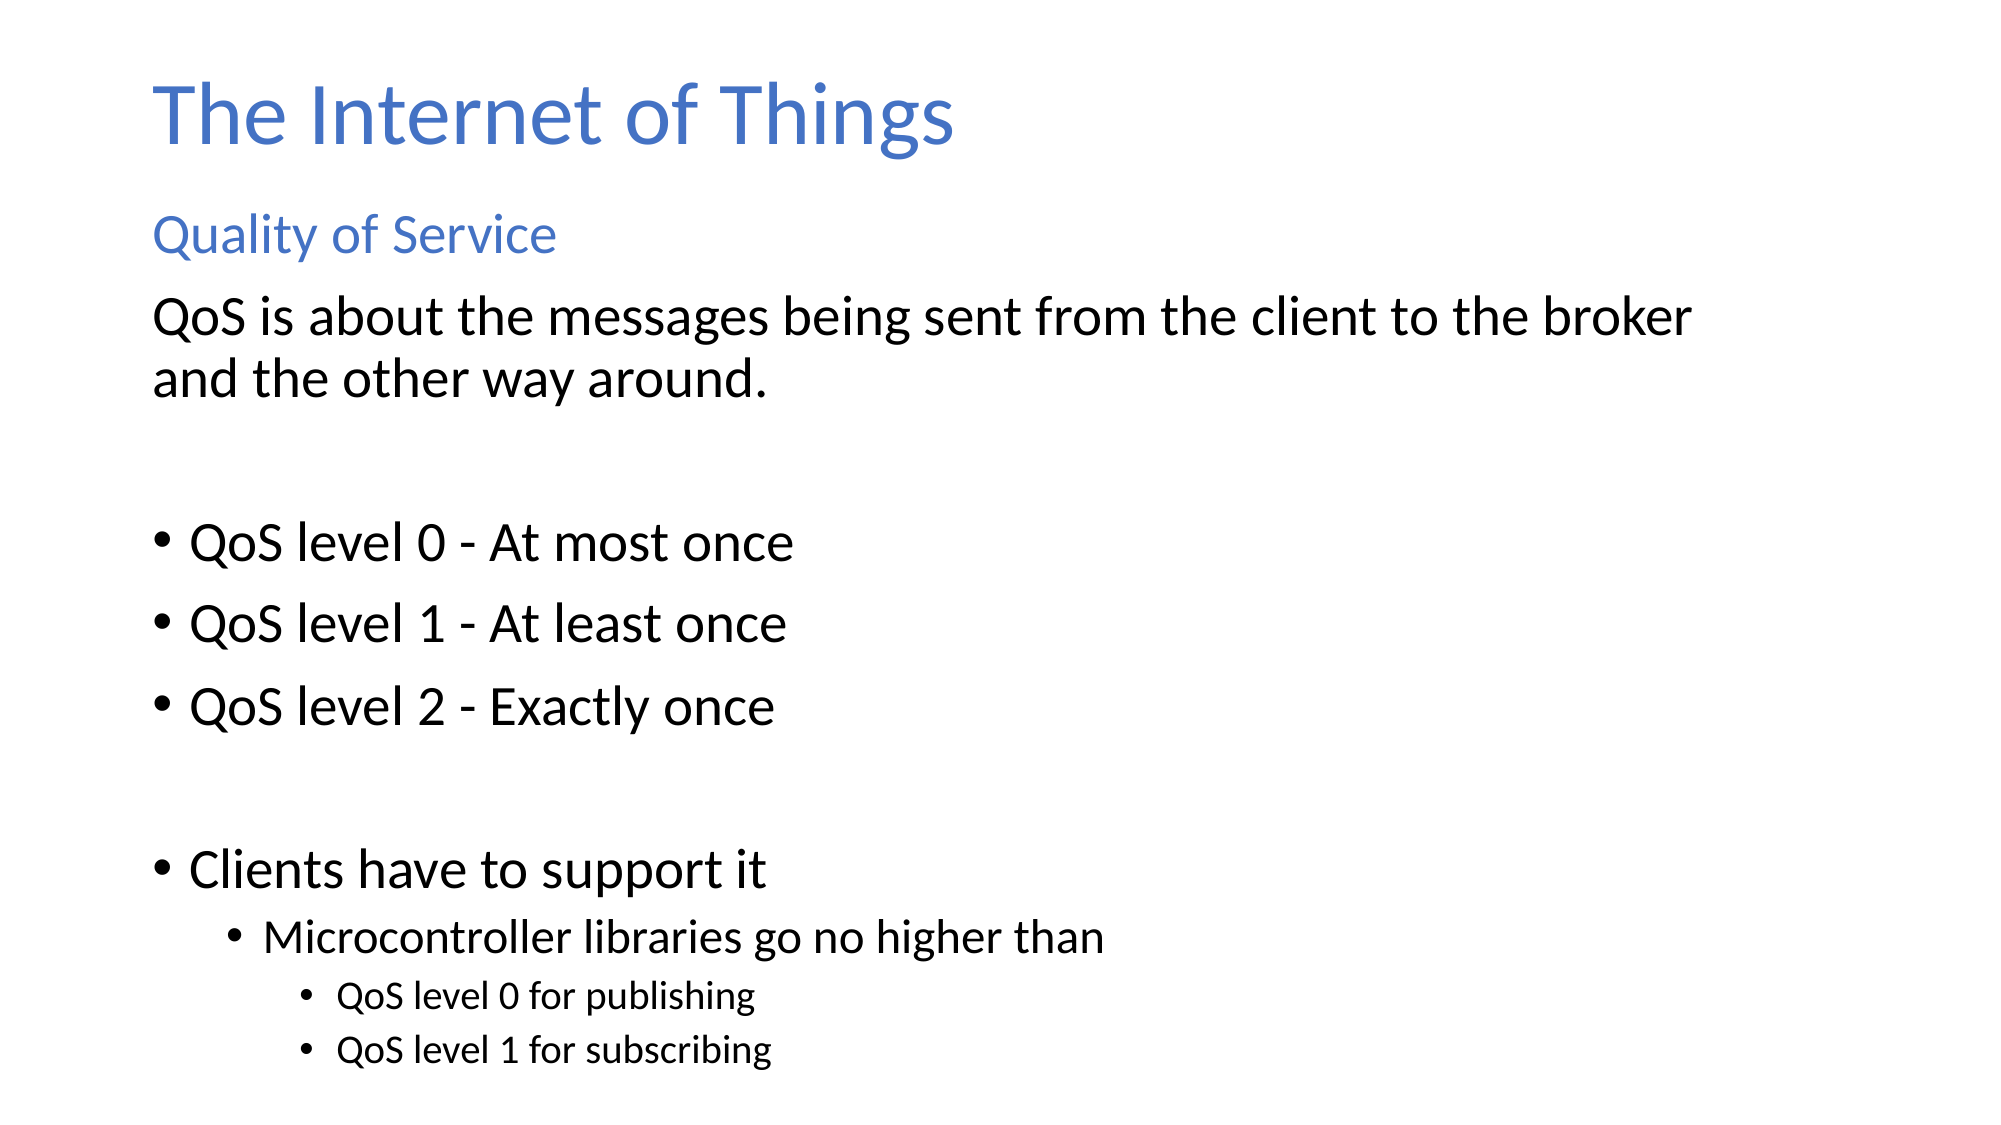

# The Internet of Things
Quality of Service
QoS is about the messages being sent from the client to the broker and the other way around.

QoS level 0 - At most once
QoS level 1 - At least once
QoS level 2 - Exactly once

Clients have to support it
Microcontroller libraries go no higher than
QoS level 0 for publishing
QoS level 1 for subscribing